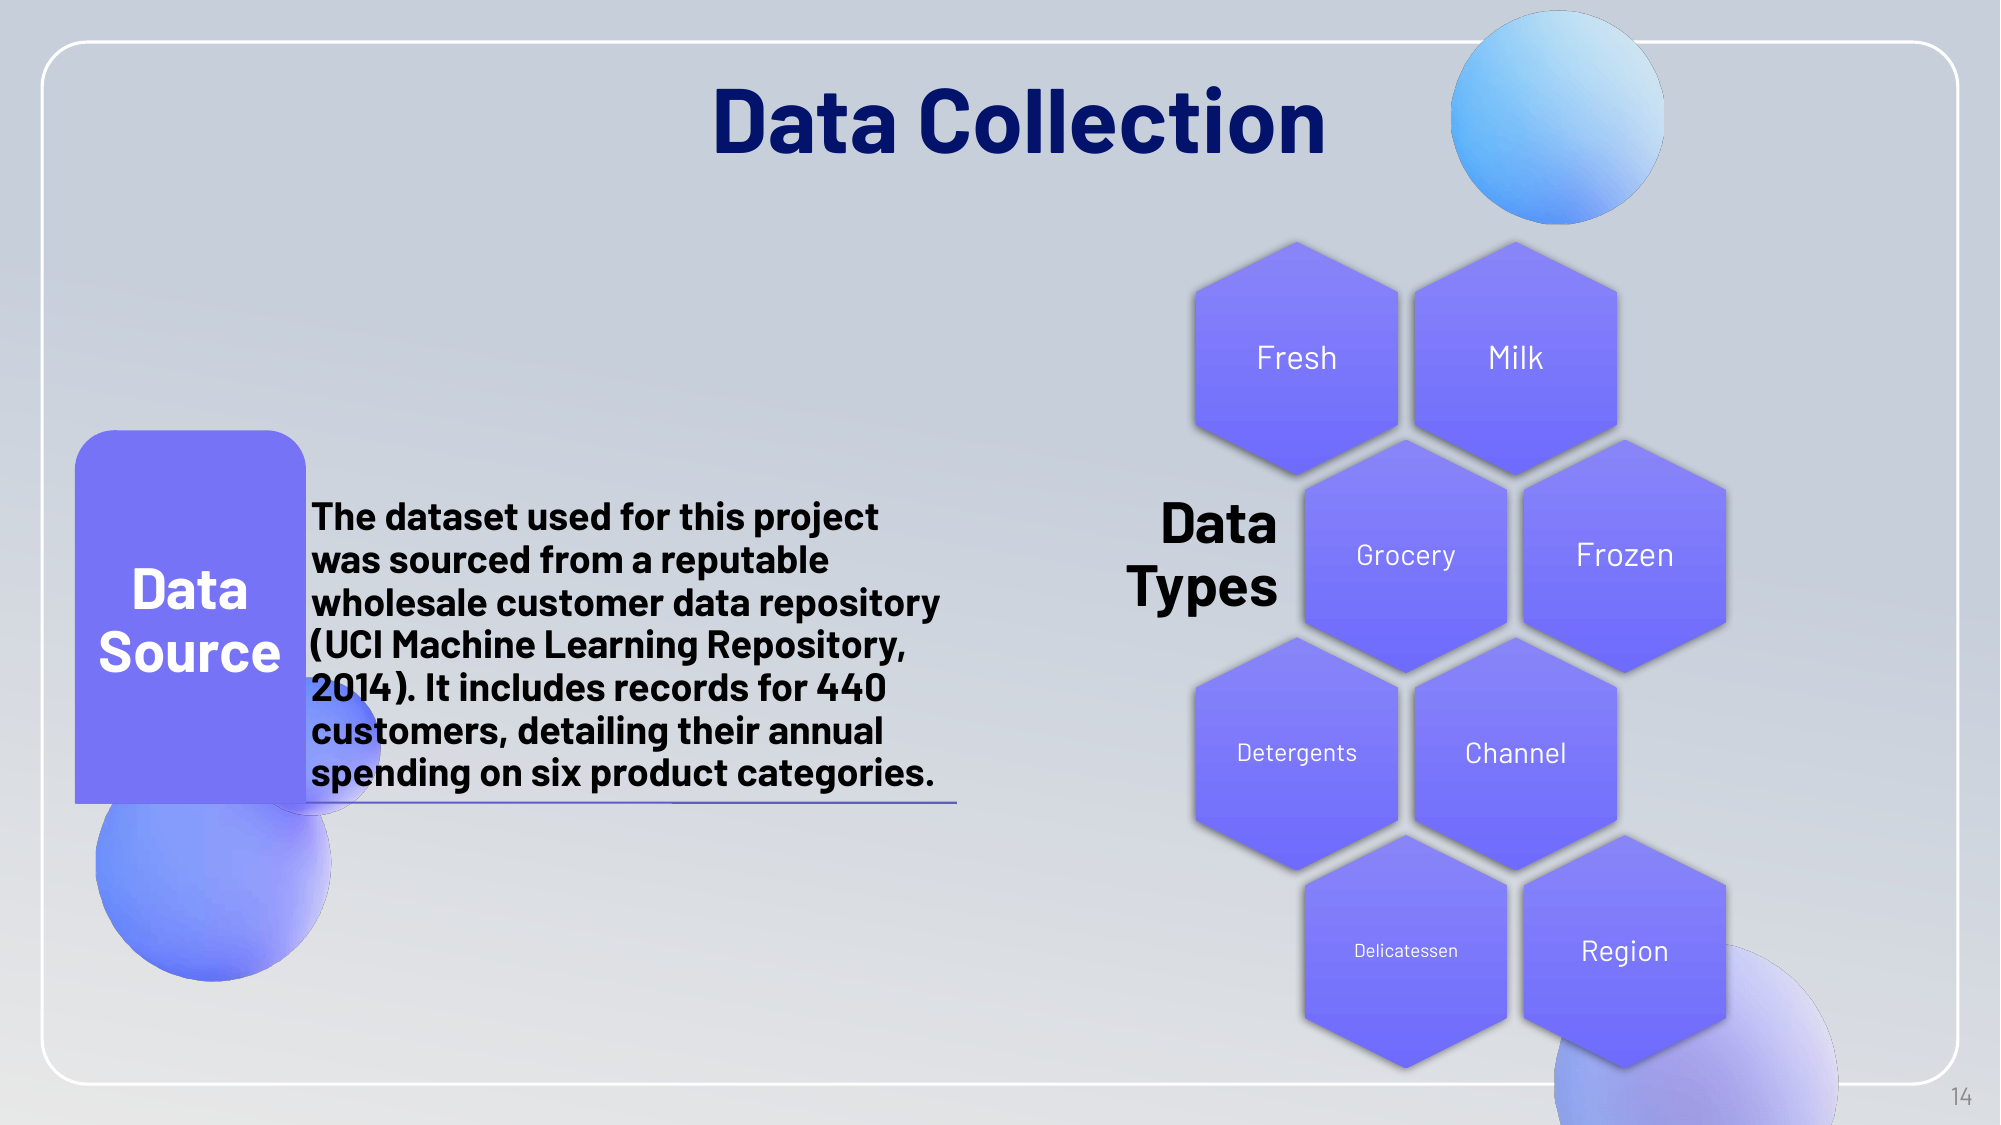

The dataset used for this project was sourced from a reputable wholesale customer data repository (UCI Machine Learning Repository, 2014). It includes records for 440 customers, detailing their annual spending on six product categories.
Data Source
# Data Collection
Milk

Fresh
Grocery
Data Types
Frozen
Channel

Detergents
Delicatessen
Region
14